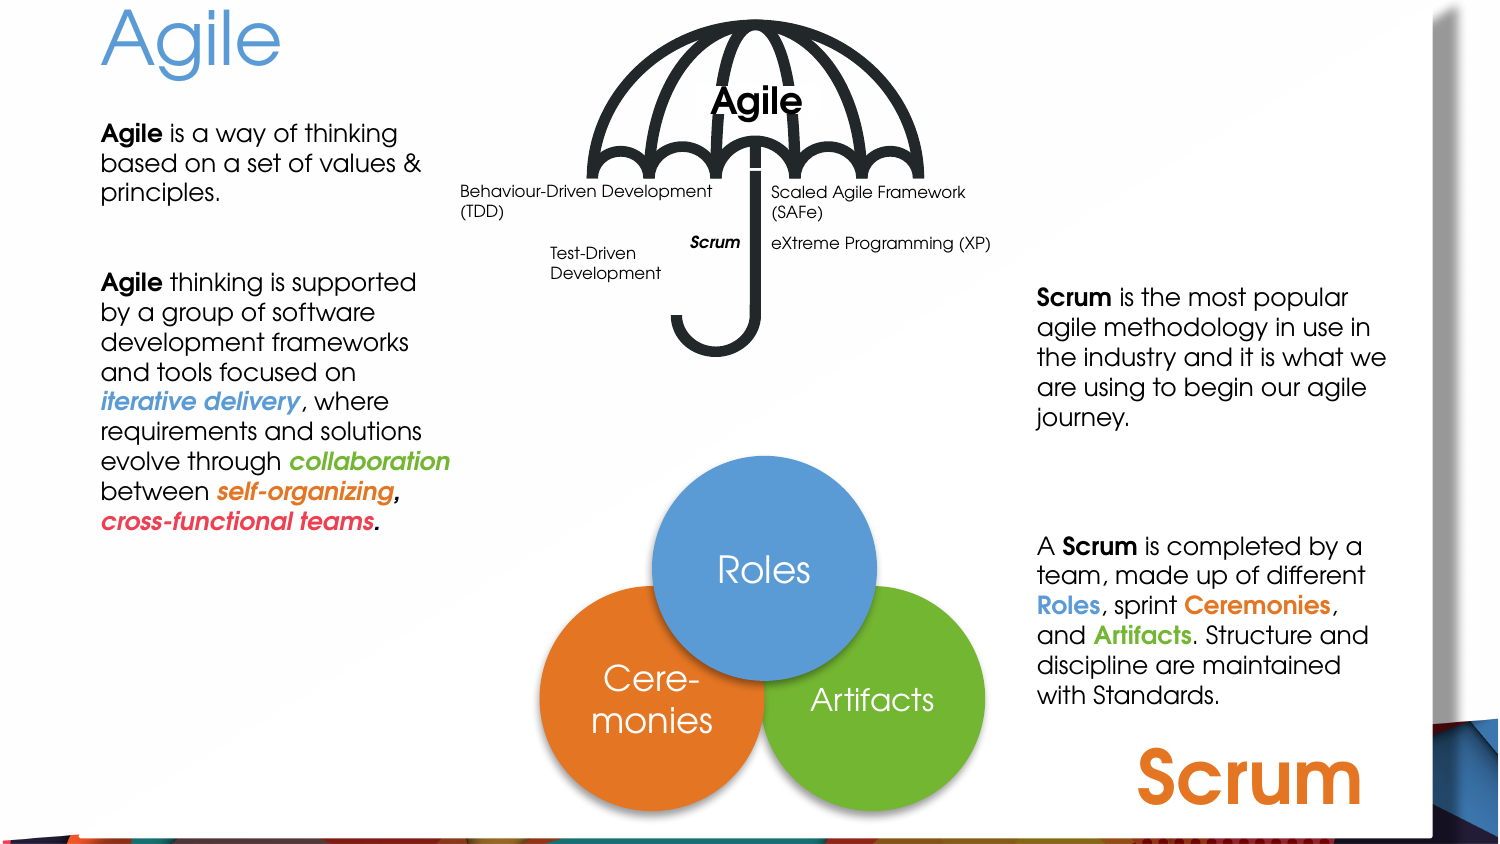

Agile
Agile
Agile is a way of thinking based on a set of values & principles.
Behaviour-Driven Development (TDD)
Scaled Agile Framework (SAFe)
Scrum
eXtreme Programming (XP)
Agile thinking is supported by a group of software development frameworks and tools focused on iterative delivery, where requirements and solutions evolve through collaboration between self-organizing, cross-functional teams.
Test-Driven Development
Scrum is the most popular agile methodology in use in the industry and it is what we are using to begin our agile journey.
A Scrum is completed by a team, made up of different Roles, sprint Ceremonies, and Artifacts. Structure and discipline are maintained with Standards.
Roles
Artifacts
Cere-monies
Scrum